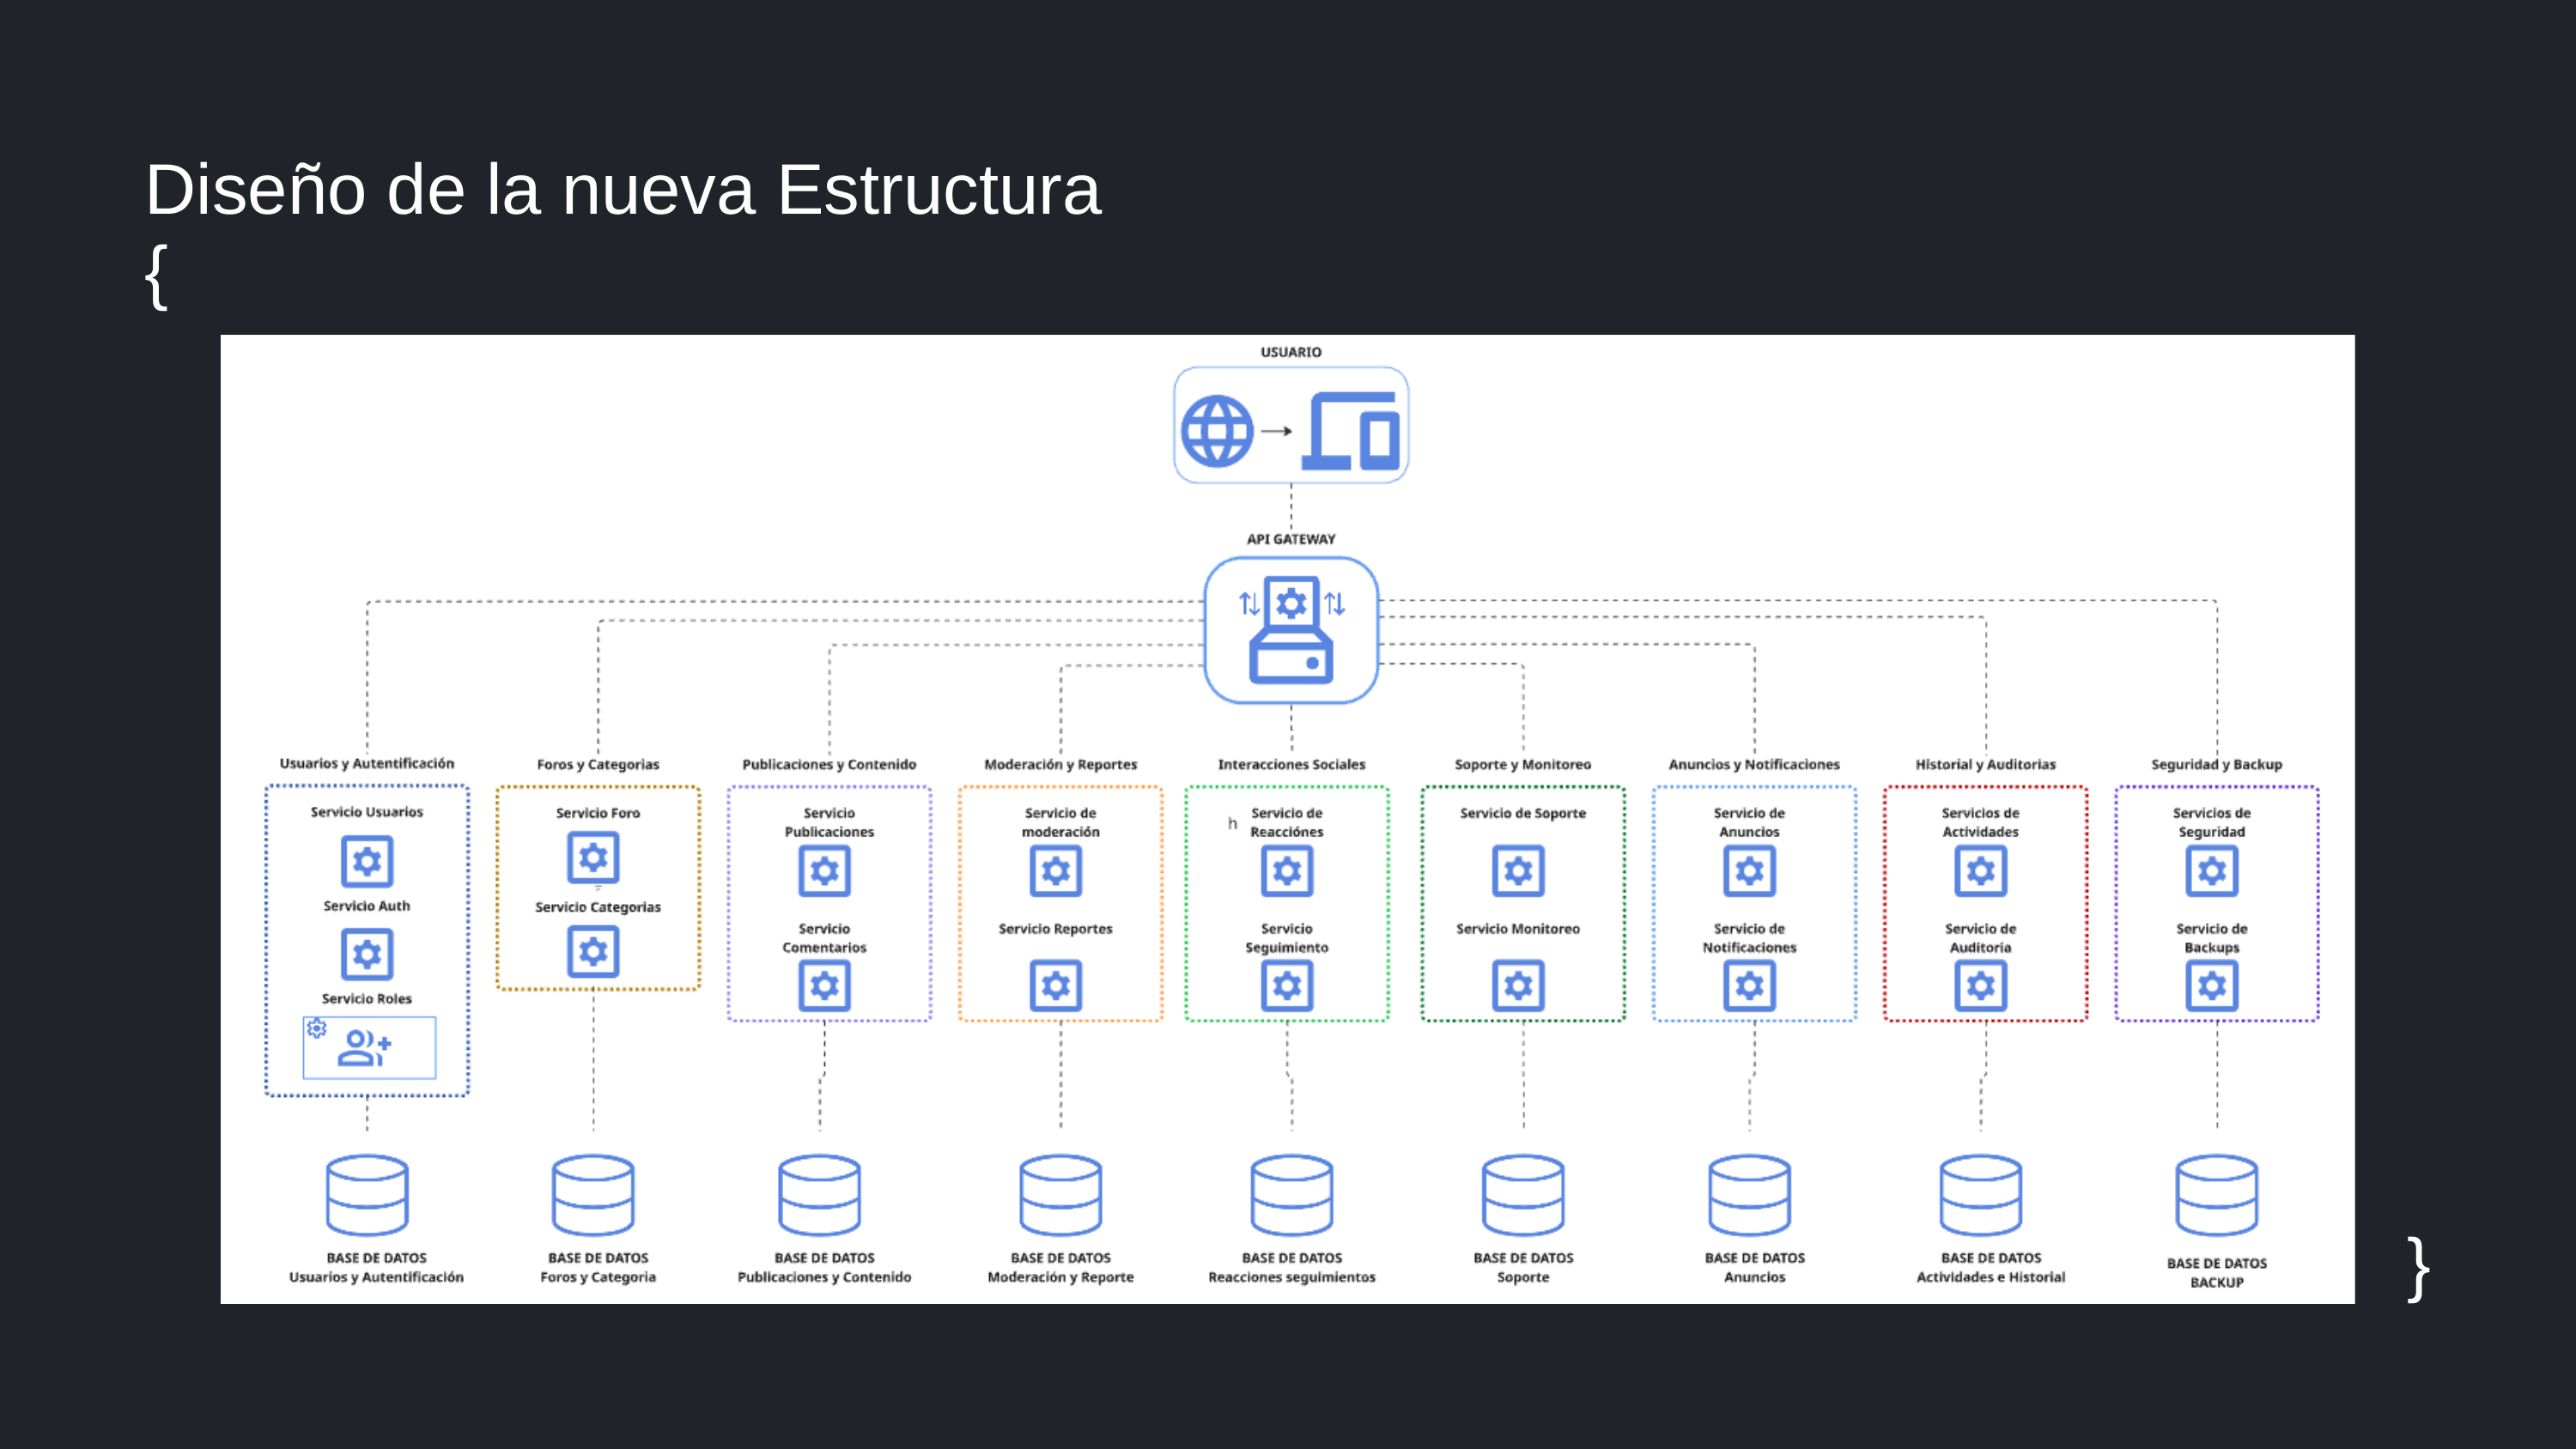

Diseño de la nueva Estructura {

}